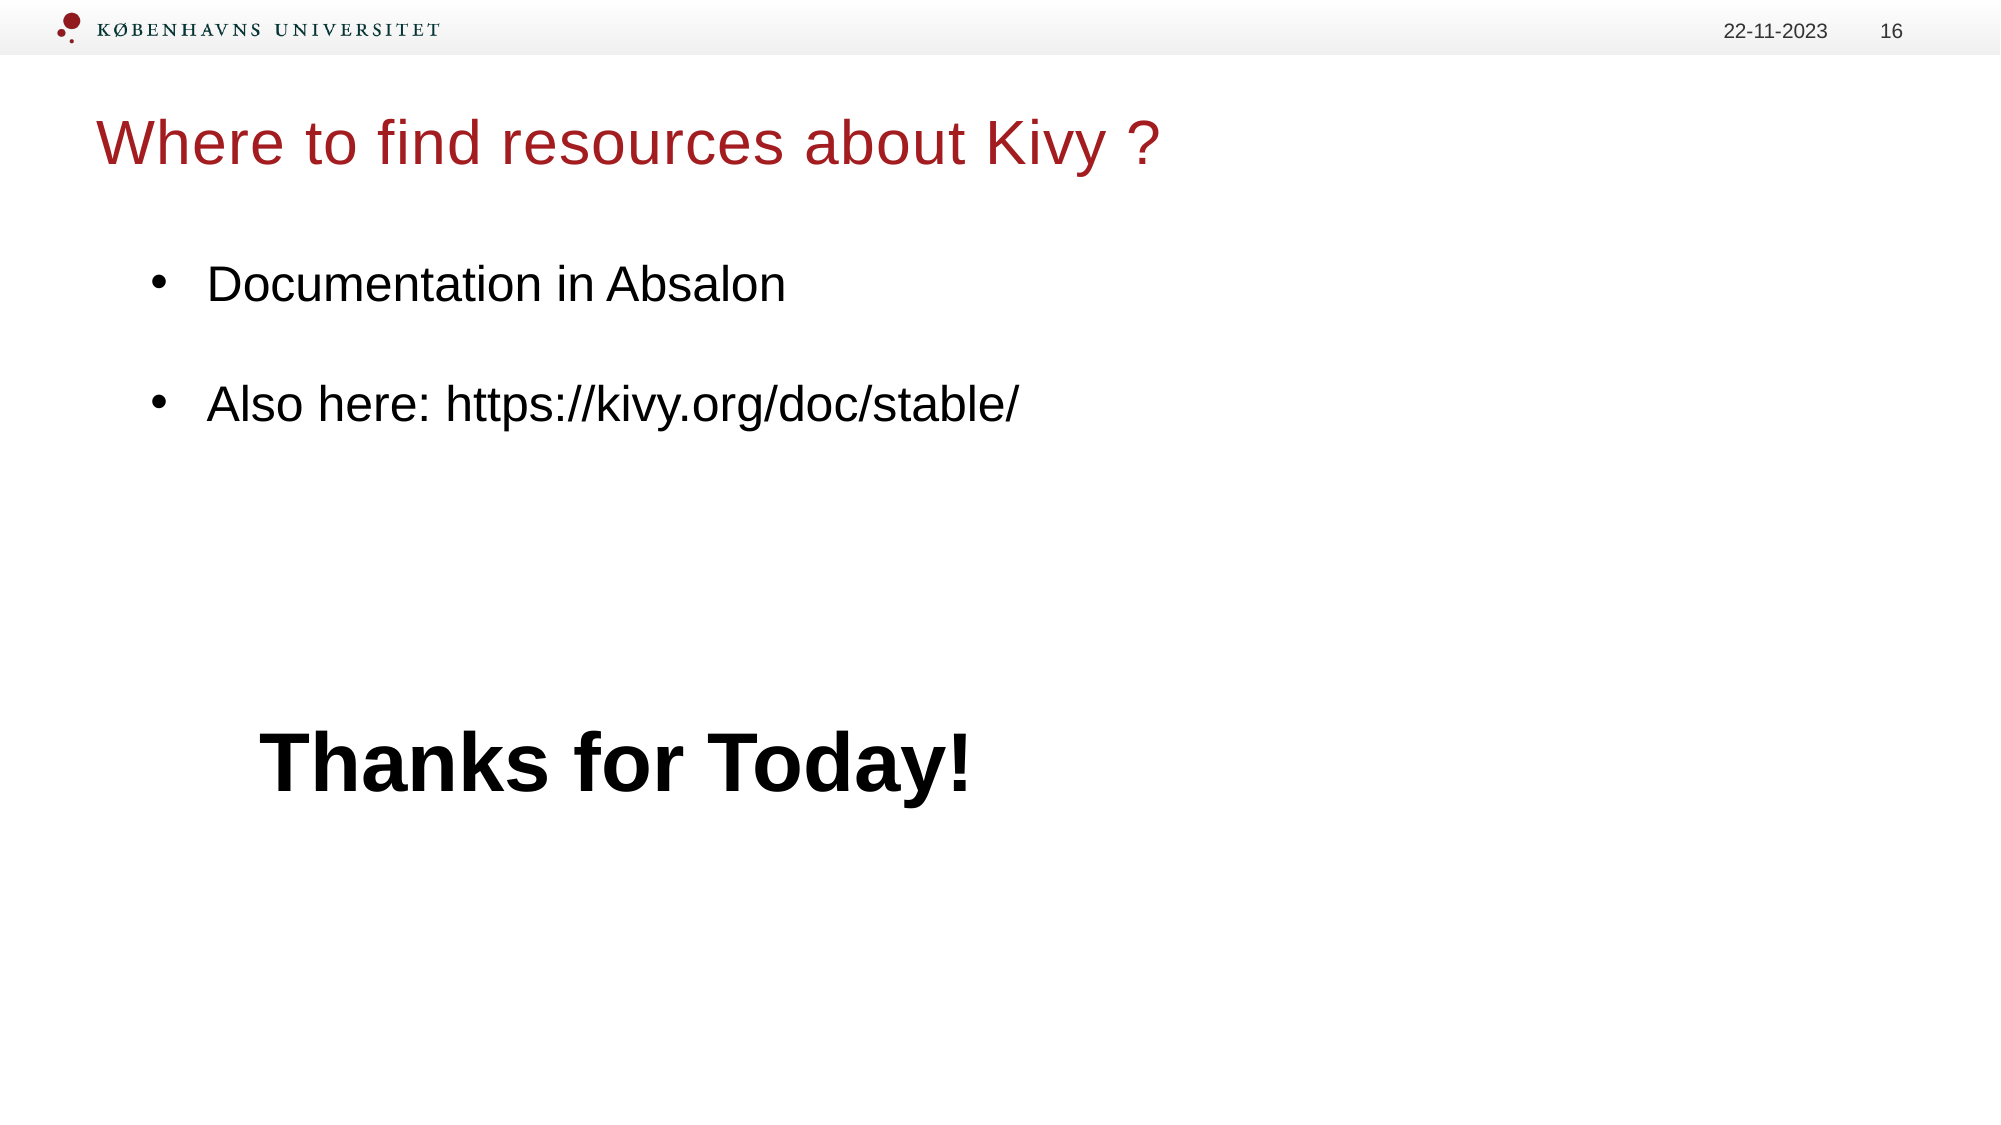

22-11-2023
16
# Where to find resources about Kivy ?
Documentation in Absalon

Also here: https://kivy.org/doc/stable/
Thanks for Today!